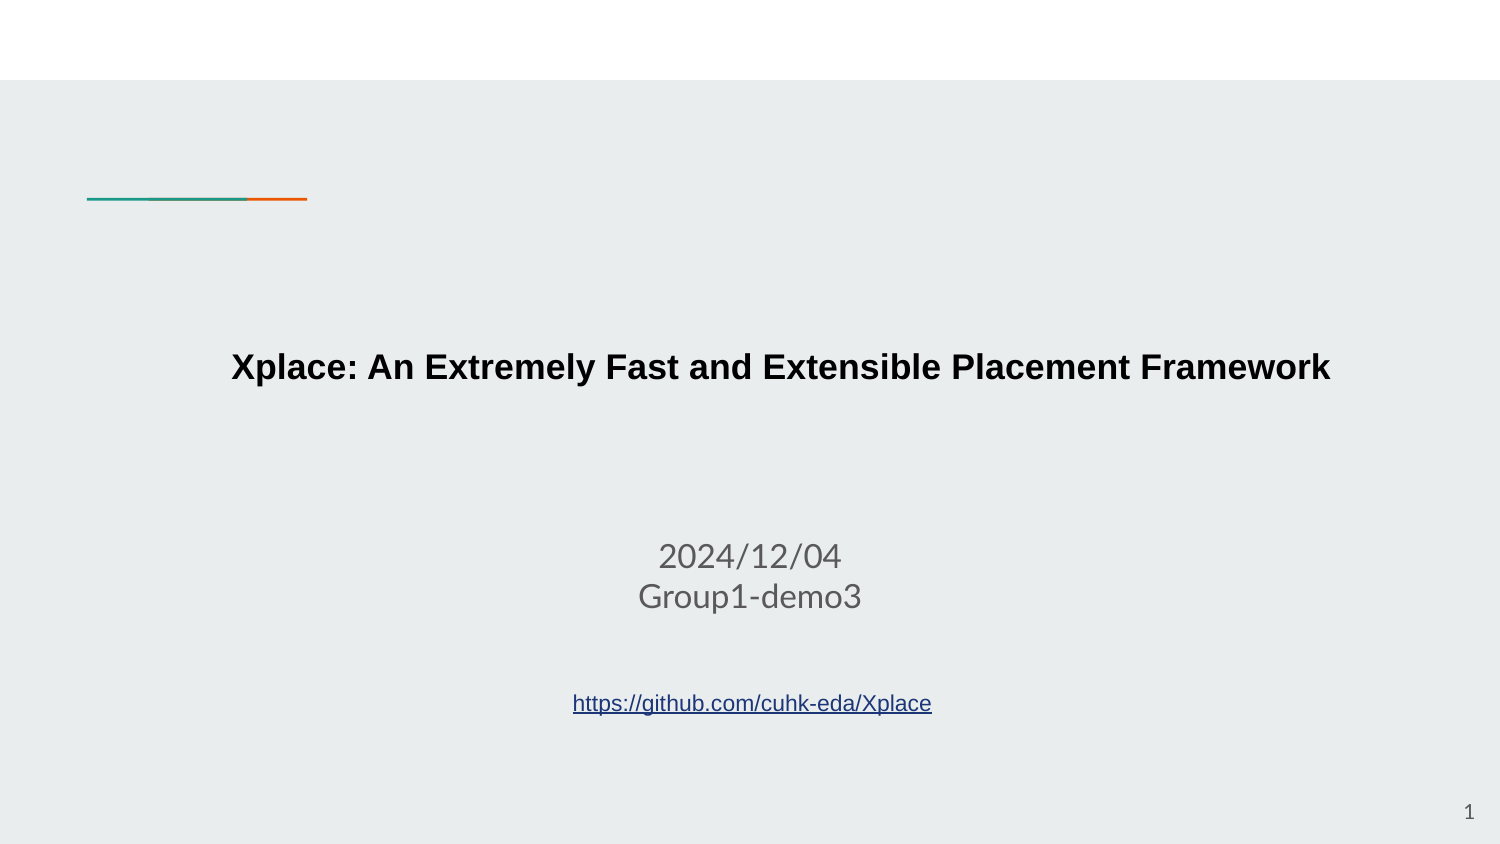

# Xplace: An Extremely Fast and Extensible Placement Framework

2024/12/04
Group1-demo3

https://github.com/cuhk-eda/Xplace
1